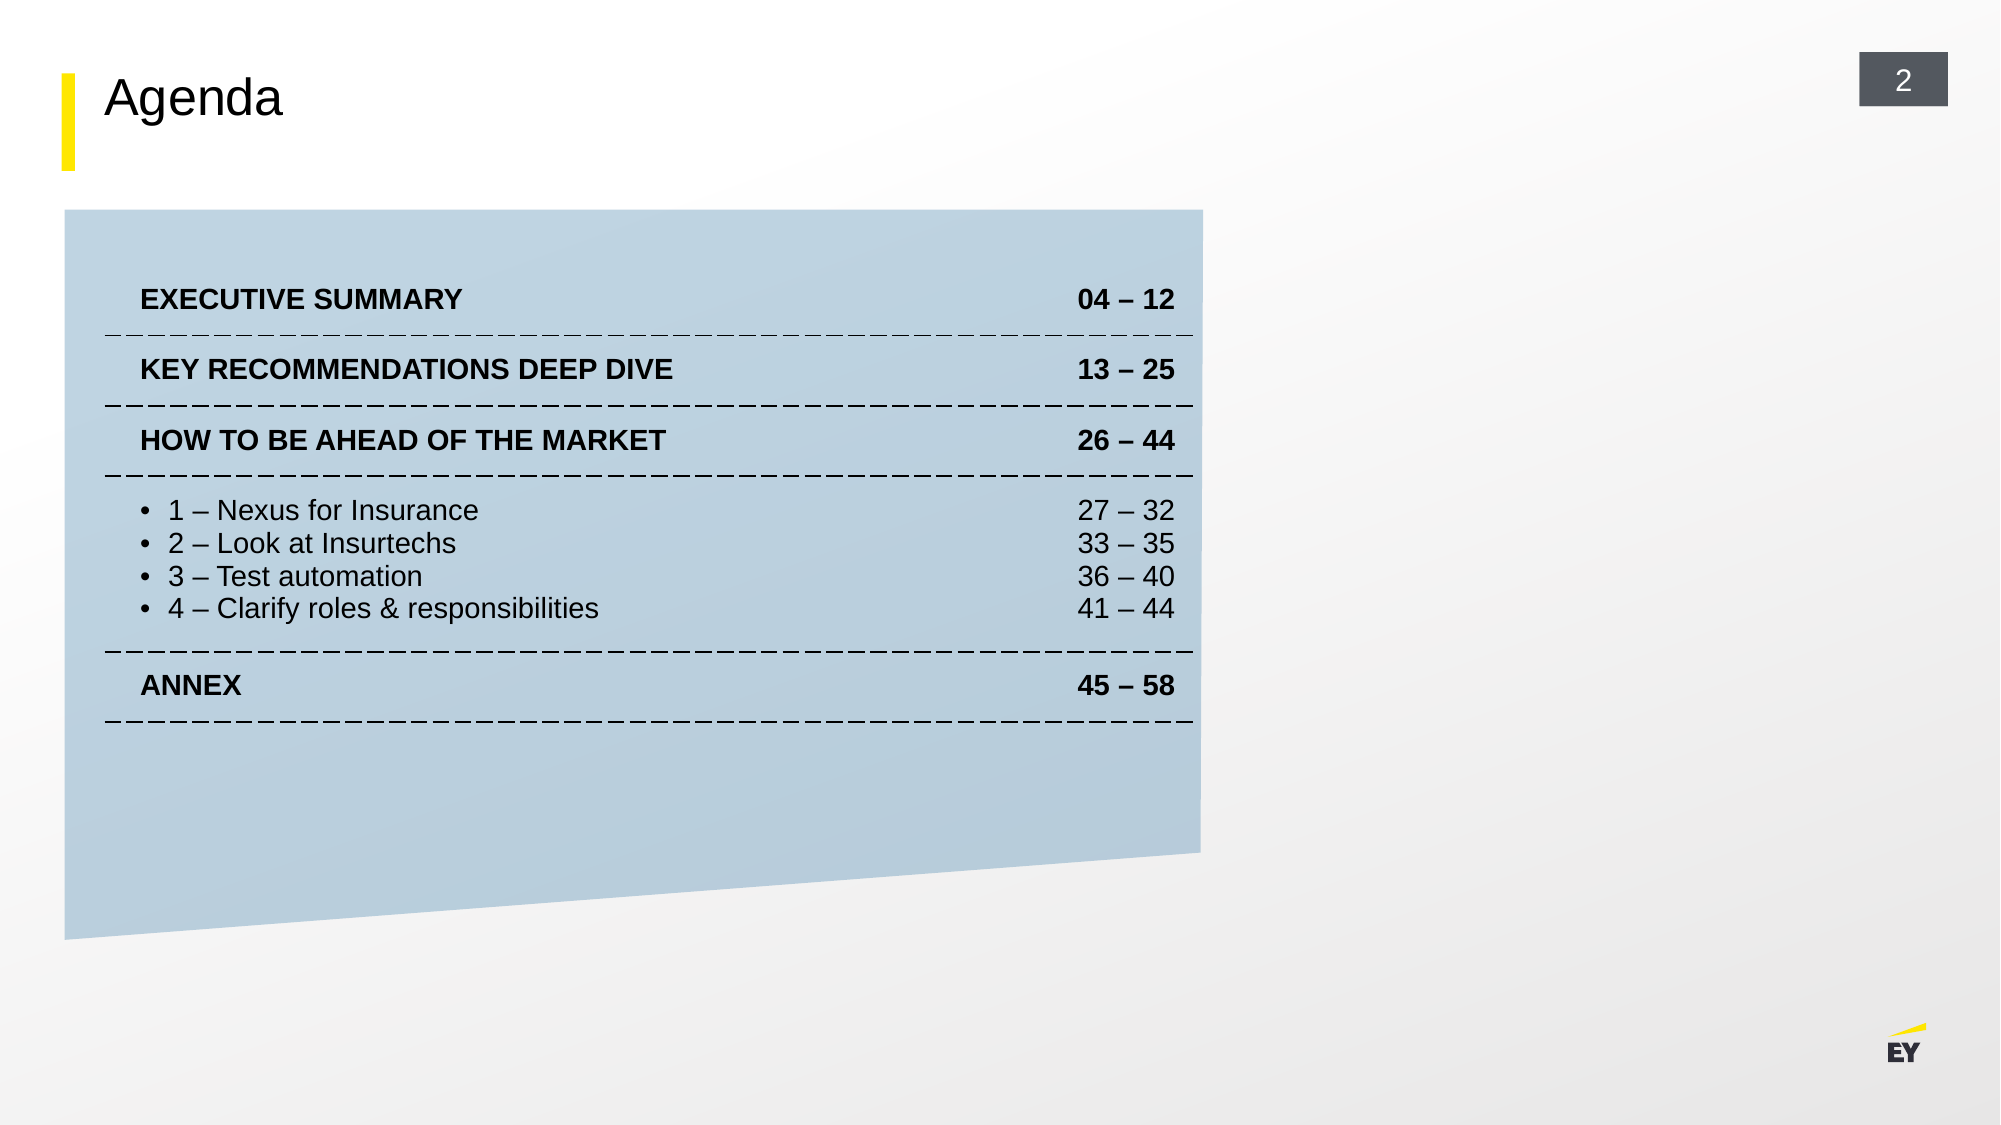

Agenda

| EXECUTIVE SUMMARY | 04 – 12 |
| --- | --- |
| KEY RECOMMENDATIONS DEEP DIVE | 13 – 25 |
| HOW TO BE AHEAD OF THE MARKET | 26 – 44 |
| 1 – Nexus for Insurance 2 – Look at Insurtechs 3 – Test automation 4 – Clarify roles & responsibilities | 27 – 32 33 – 35 36 – 40 41 – 44 |
| ANNEX | 45 – 58 |